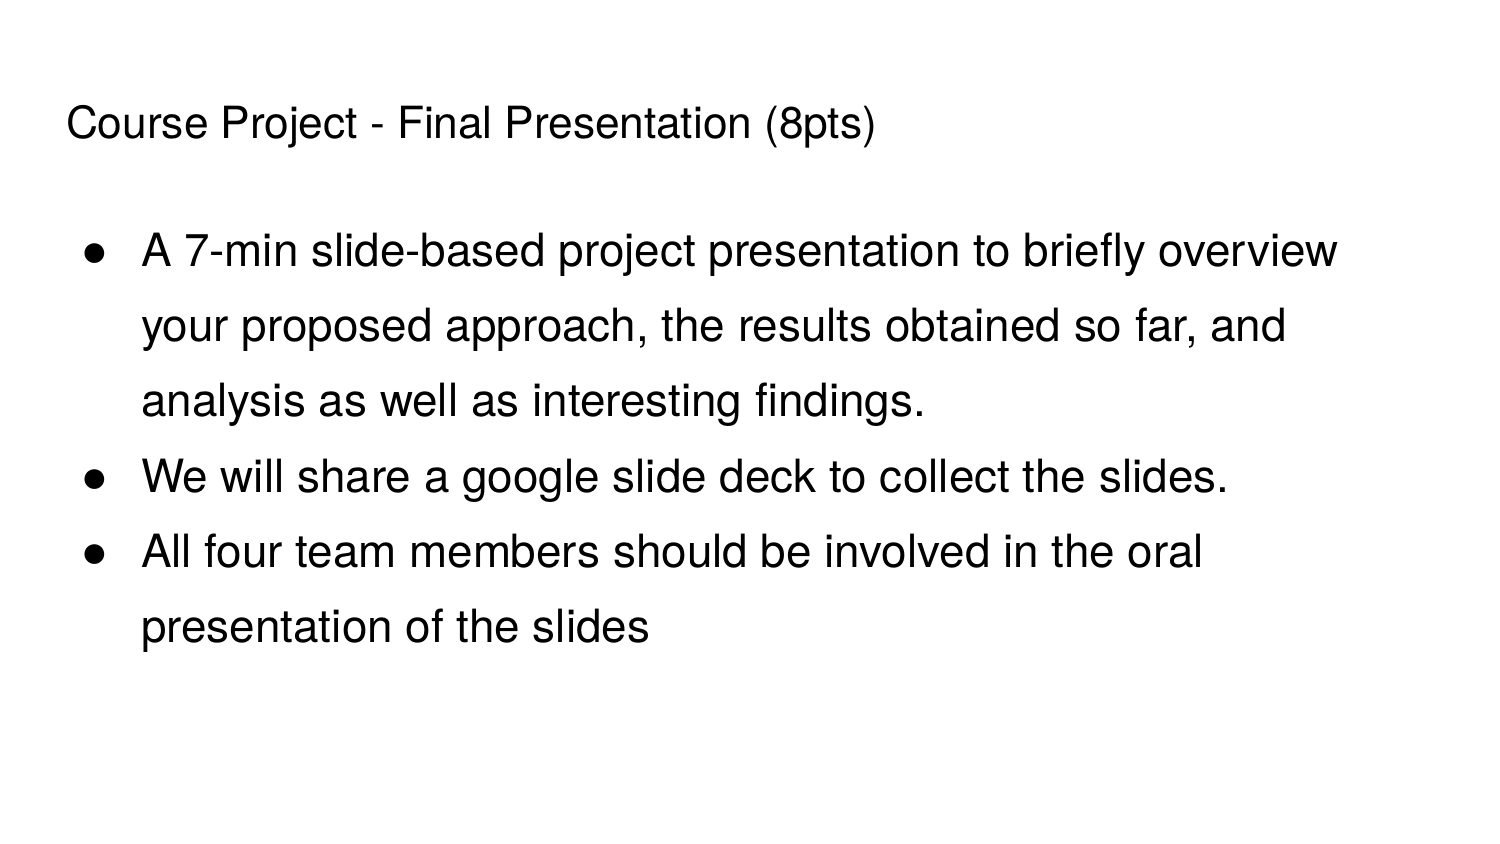

# Course Project - Final Presentation (8pts)
A 7-min slide-based project presentation to briefly overview your proposed approach, the results obtained so far, and analysis as well as interesting findings.
We will share a google slide deck to collect the slides.
All four team members should be involved in the oral presentation of the slides